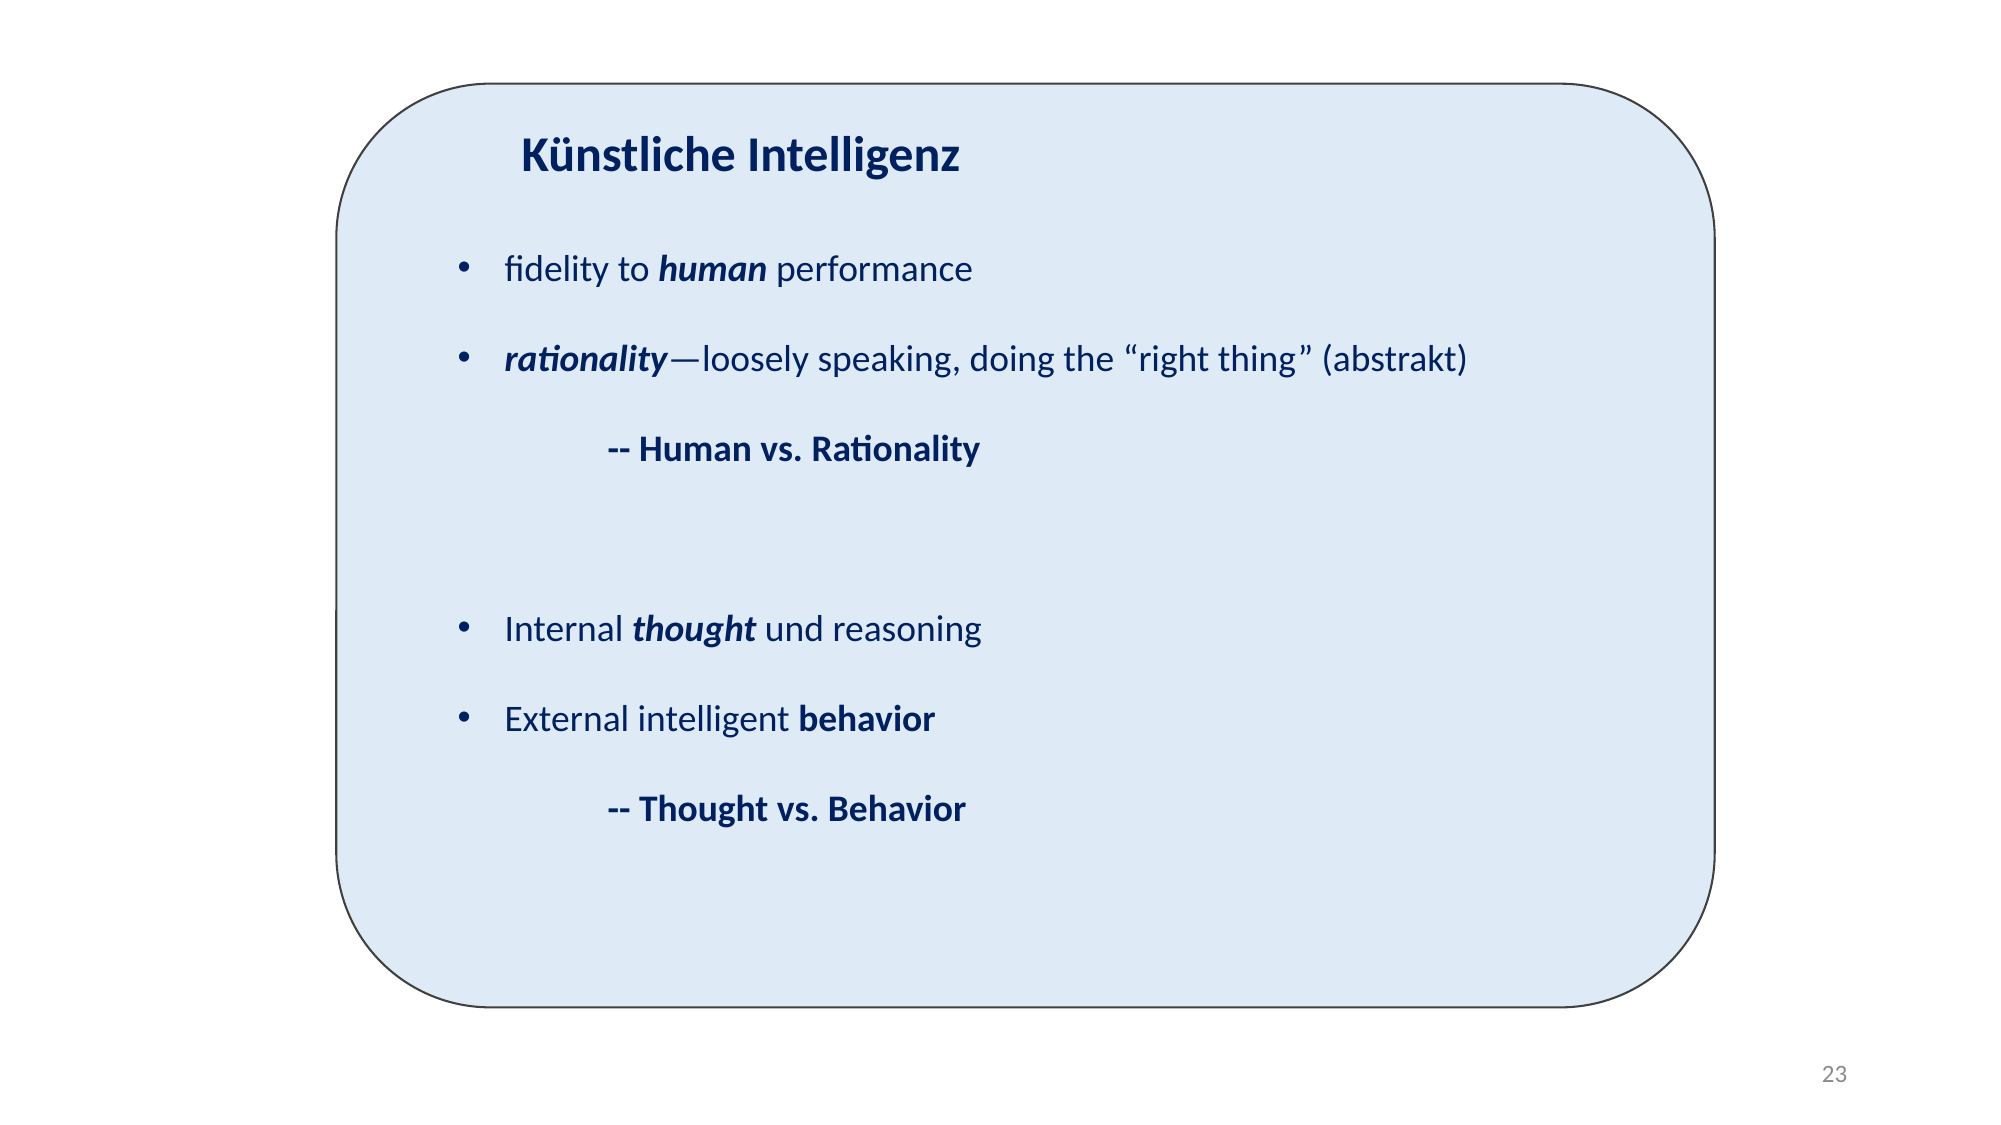

Künstliche Intelligenz
fidelity to human performance

rationality—loosely speaking, doing the “right thing” (abstrakt)

	-- Human vs. Rationality

Internal thought und reasoning

External intelligent behavior

-- Thought vs. Behavior

23